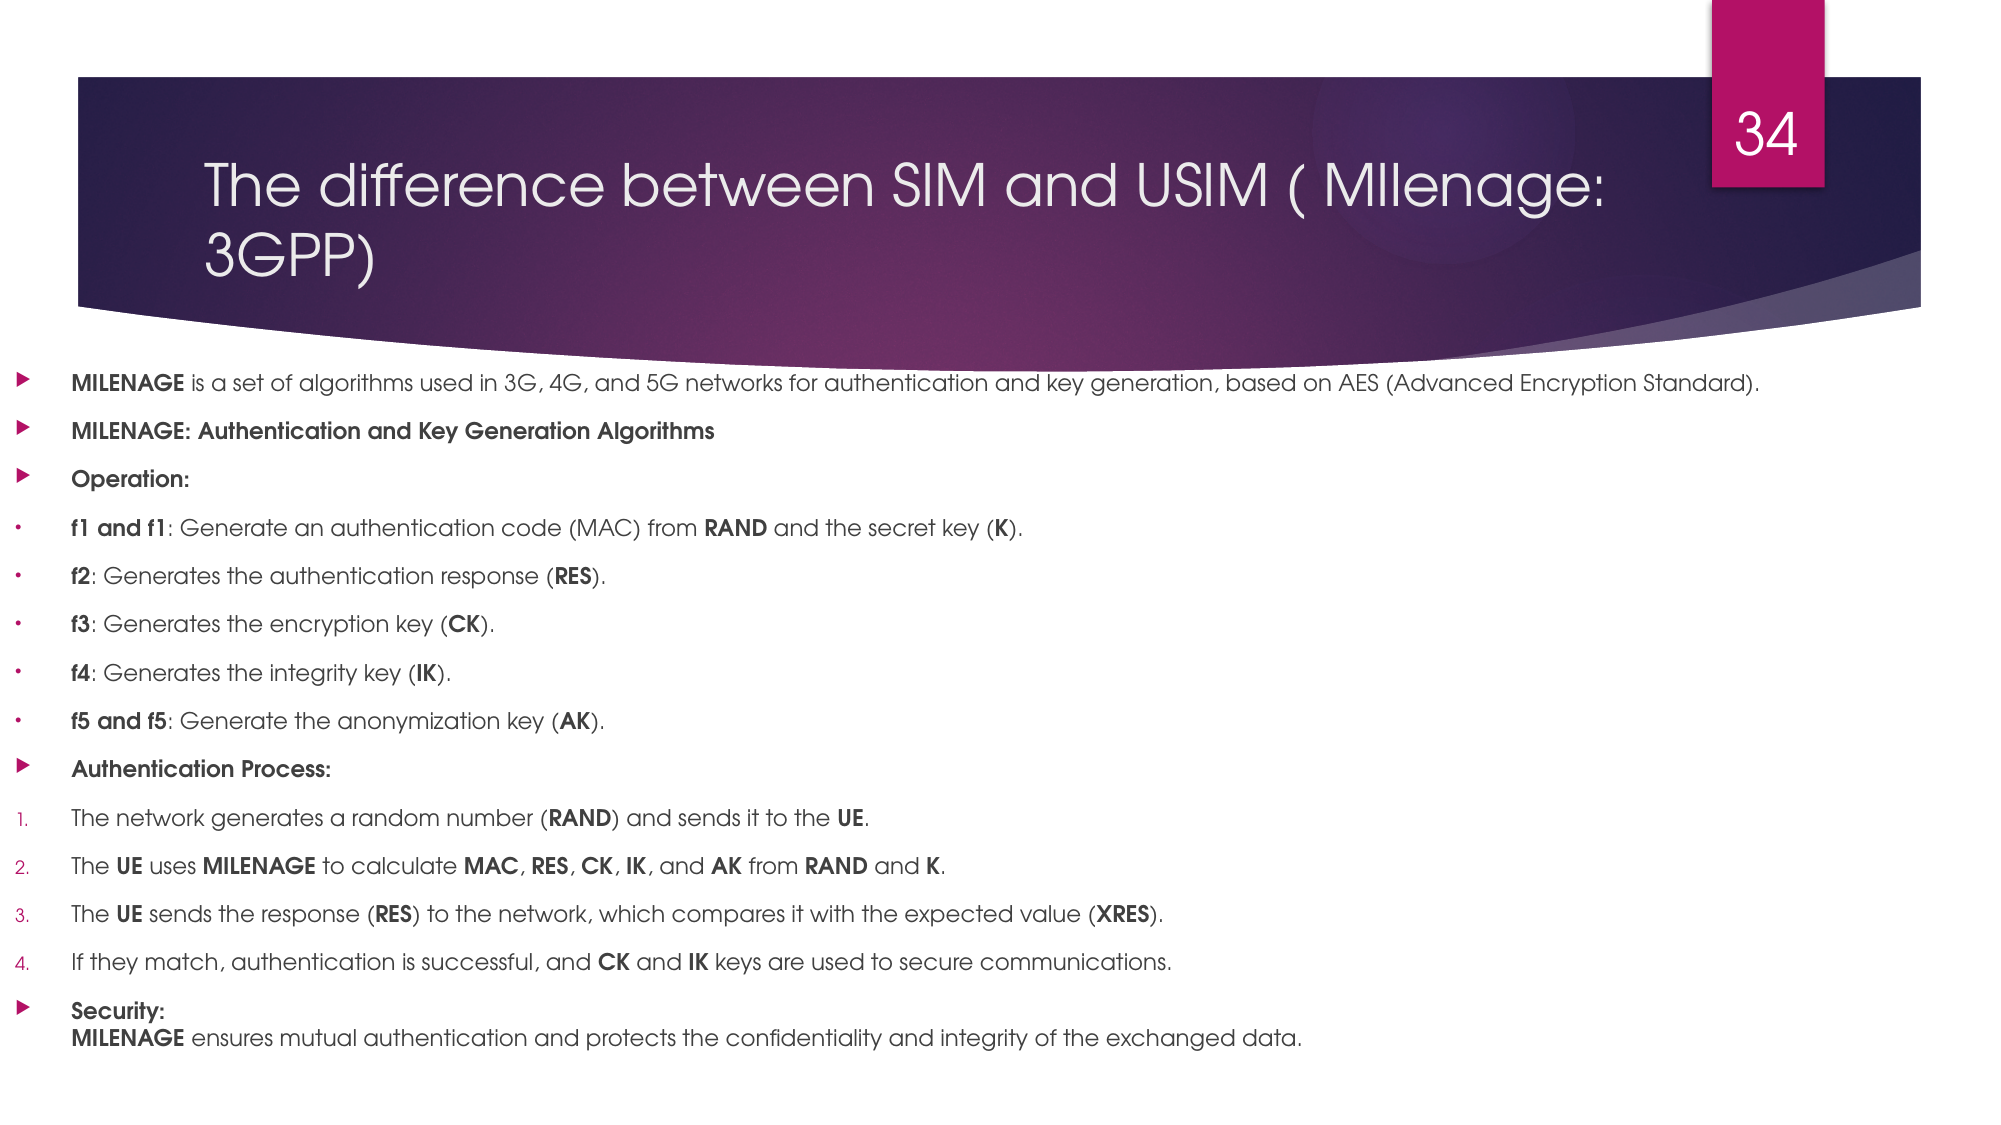

34
# The difference between SIM and USIM ( MIlenage: 3GPP)
MILENAGE is a set of algorithms used in 3G, 4G, and 5G networks for authentication and key generation, based on AES (Advanced Encryption Standard).
MILENAGE: Authentication and Key Generation Algorithms
Operation:
f1 and f1: Generate an authentication code (MAC) from RAND and the secret key (K).
f2: Generates the authentication response (RES).
f3: Generates the encryption key (CK).
f4: Generates the integrity key (IK).
f5 and f5: Generate the anonymization key (AK).
Authentication Process:
The network generates a random number (RAND) and sends it to the UE.
The UE uses MILENAGE to calculate MAC, RES, CK, IK, and AK from RAND and K.
The UE sends the response (RES) to the network, which compares it with the expected value (XRES).
If they match, authentication is successful, and CK and IK keys are used to secure communications.
Security:
MILENAGE ensures mutual authentication and protects the confidentiality and integrity of the exchanged data.